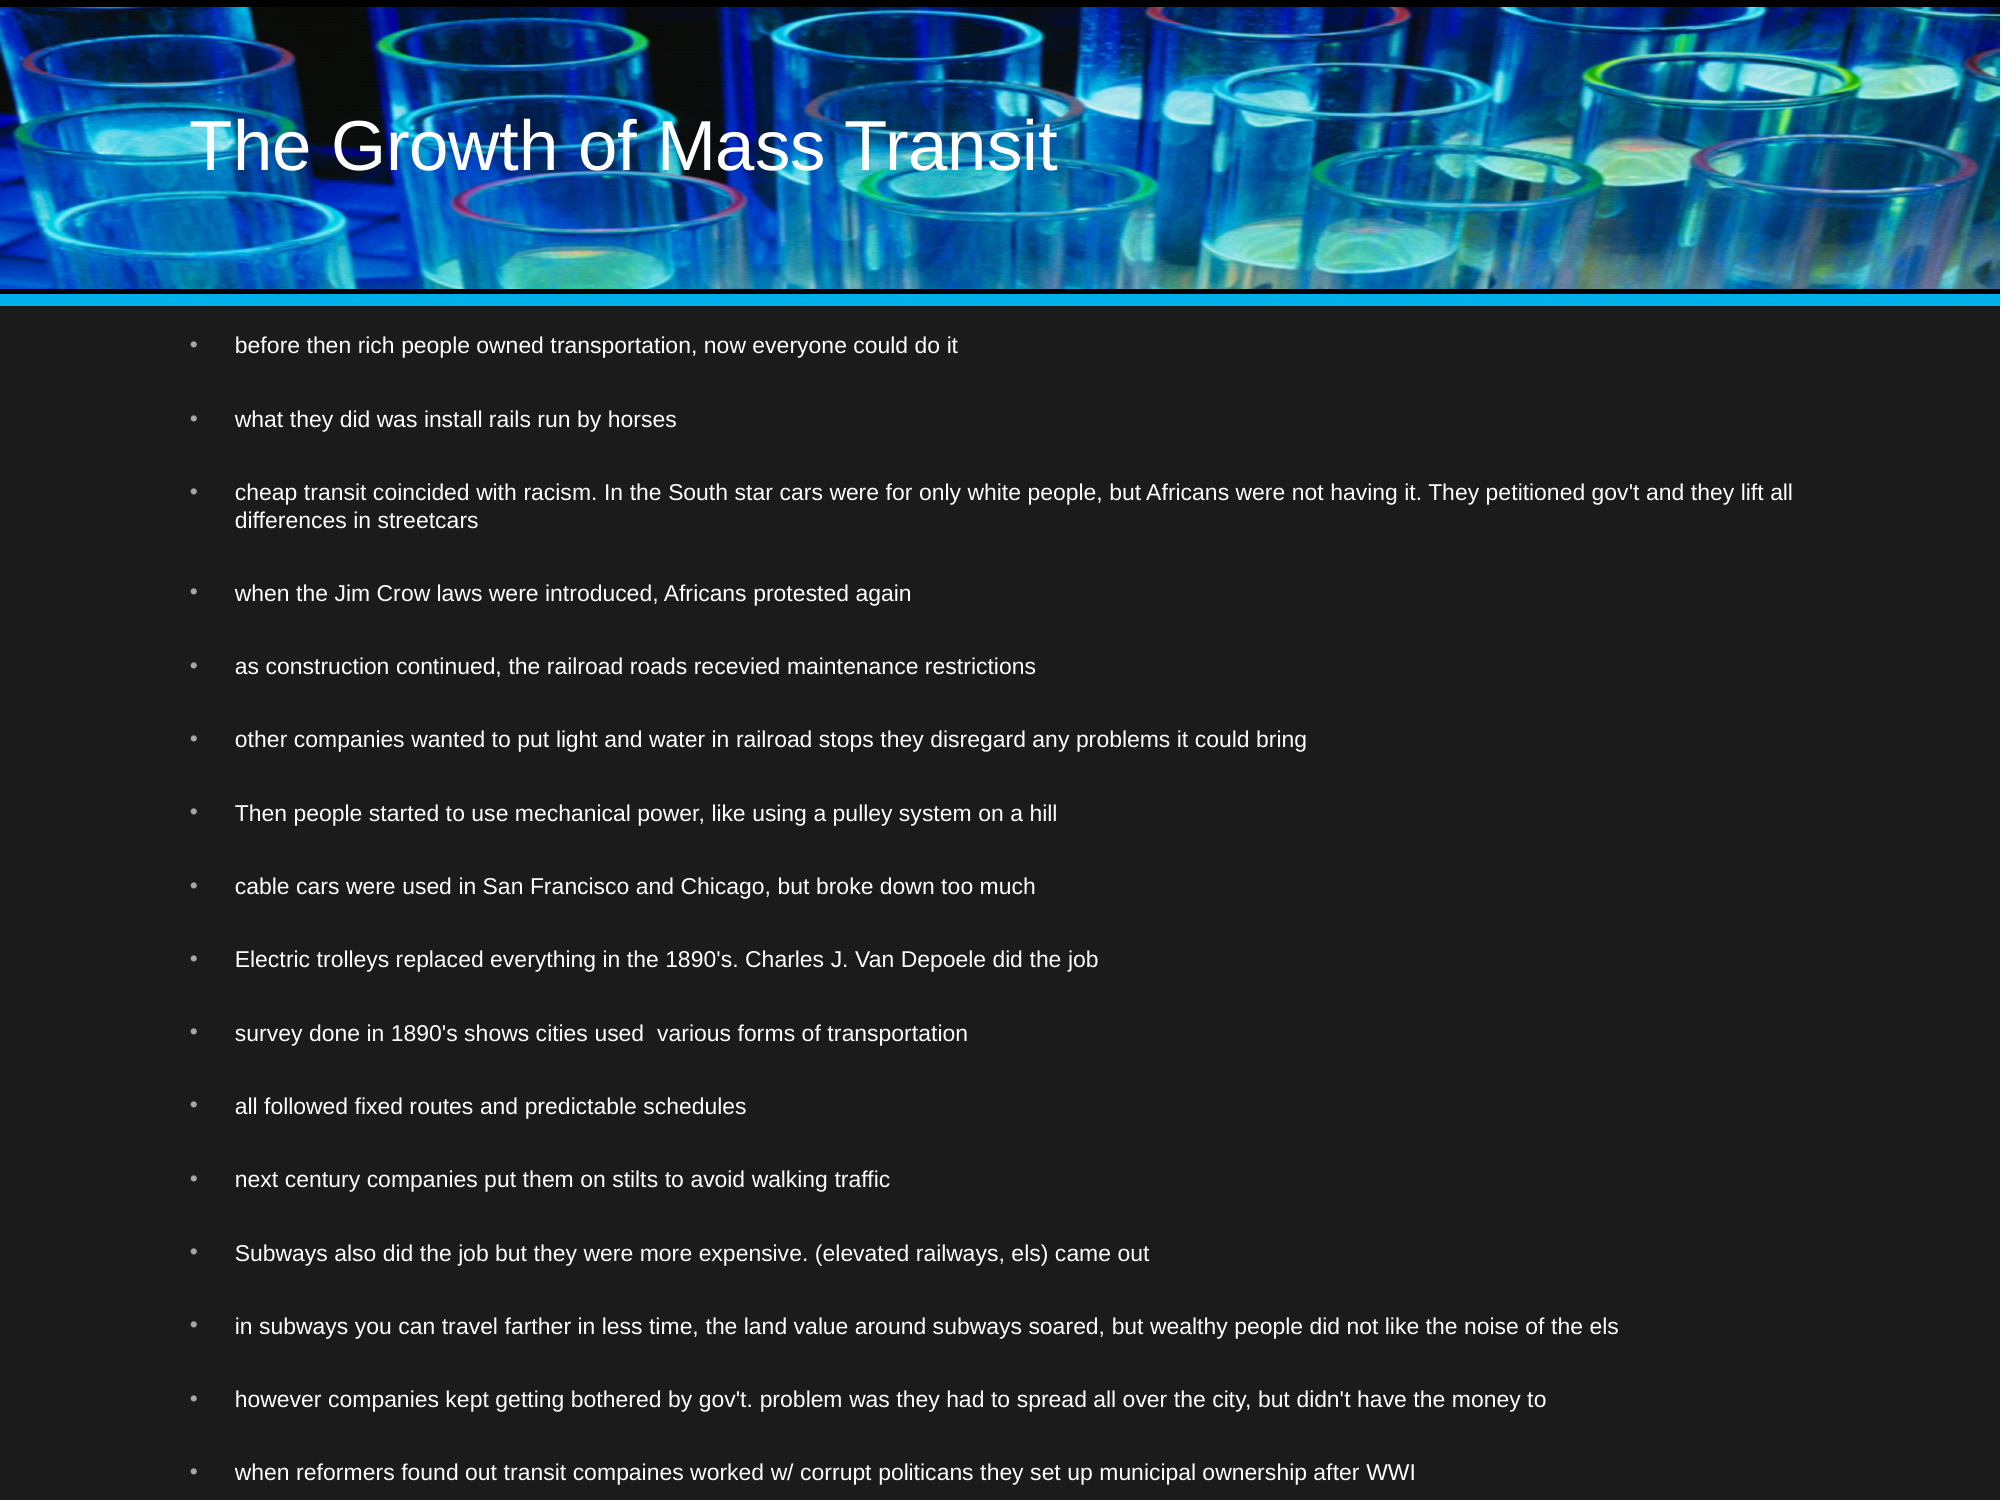

# The Growth of Mass Transit
before then rich people owned transportation, now everyone could do it
what they did was install rails run by horses
cheap transit coincided with racism. In the South star cars were for only white people, but Africans were not having it. They petitioned gov't and they lift all differences in streetcars
when the Jim Crow laws were introduced, Africans protested again
as construction continued, the railroad roads recevied maintenance restrictions
other companies wanted to put light and water in railroad stops they disregard any problems it could bring
Then people started to use mechanical power, like using a pulley system on a hill
cable cars were used in San Francisco and Chicago, but broke down too much
Electric trolleys replaced everything in the 1890's. Charles J. Van Depoele did the job
survey done in 1890's shows cities used  various forms of transportation
all followed fixed routes and predictable schedules
next century companies put them on stilts to avoid walking traffic
Subways also did the job but they were more expensive. (elevated railways, els) came out
in subways you can travel farther in less time, the land value around subways soared, but wealthy people did not like the noise of the els
however companies kept getting bothered by gov't. problem was they had to spread all over the city, but didn't have the money to
when reformers found out transit compaines worked w/ corrupt politicans they set up municipal ownership after WWI